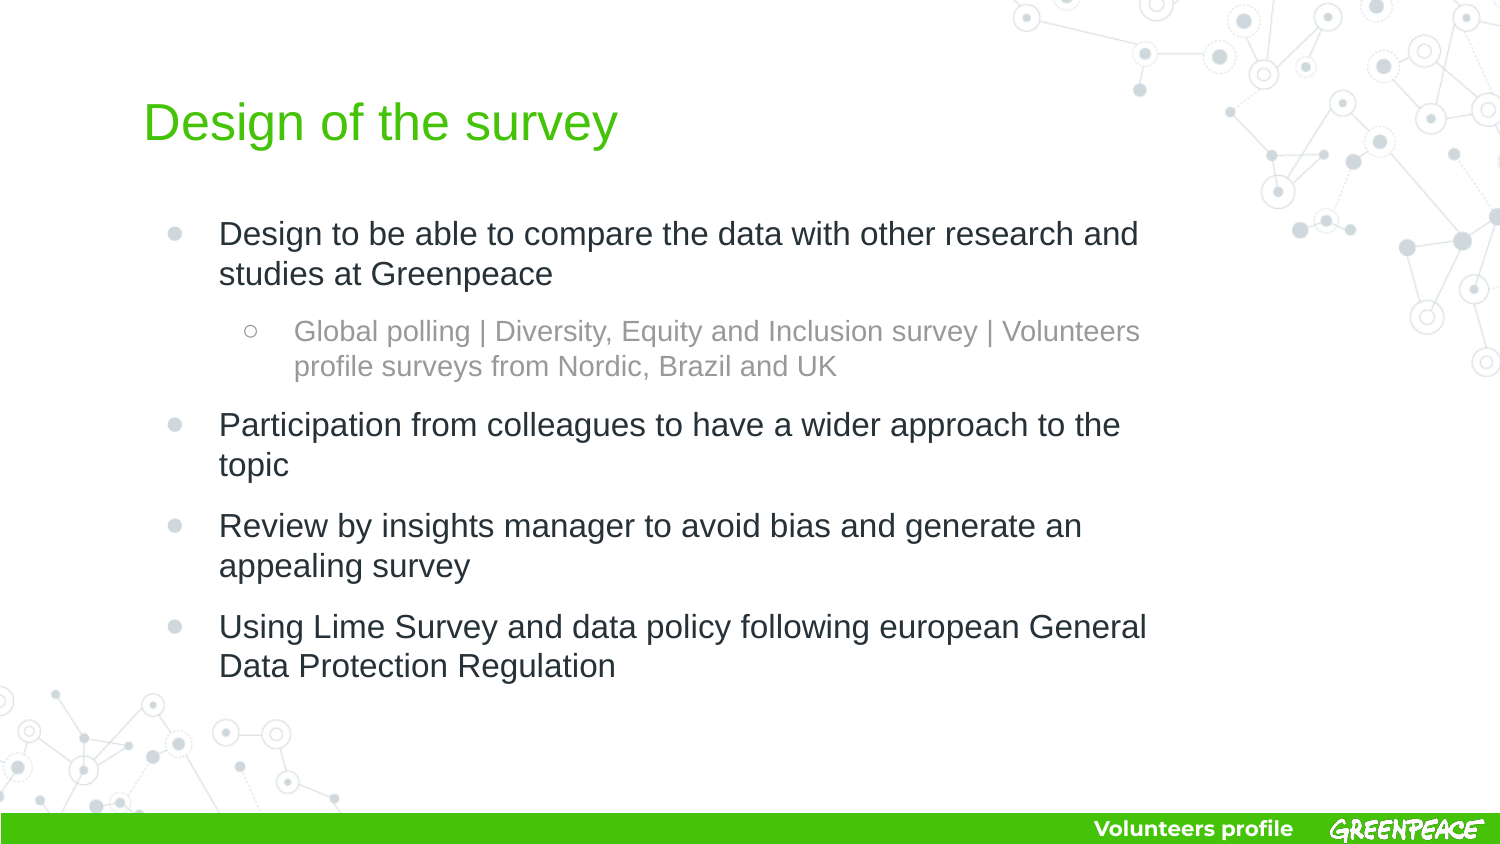

# Design of the survey
Design to be able to compare the data with other research and studies at Greenpeace
Global polling | Diversity, Equity and Inclusion survey | Volunteers profile surveys from Nordic, Brazil and UK
Participation from colleagues to have a wider approach to the topic
Review by insights manager to avoid bias and generate an appealing survey
Using Lime Survey and data policy following european General Data Protection Regulation